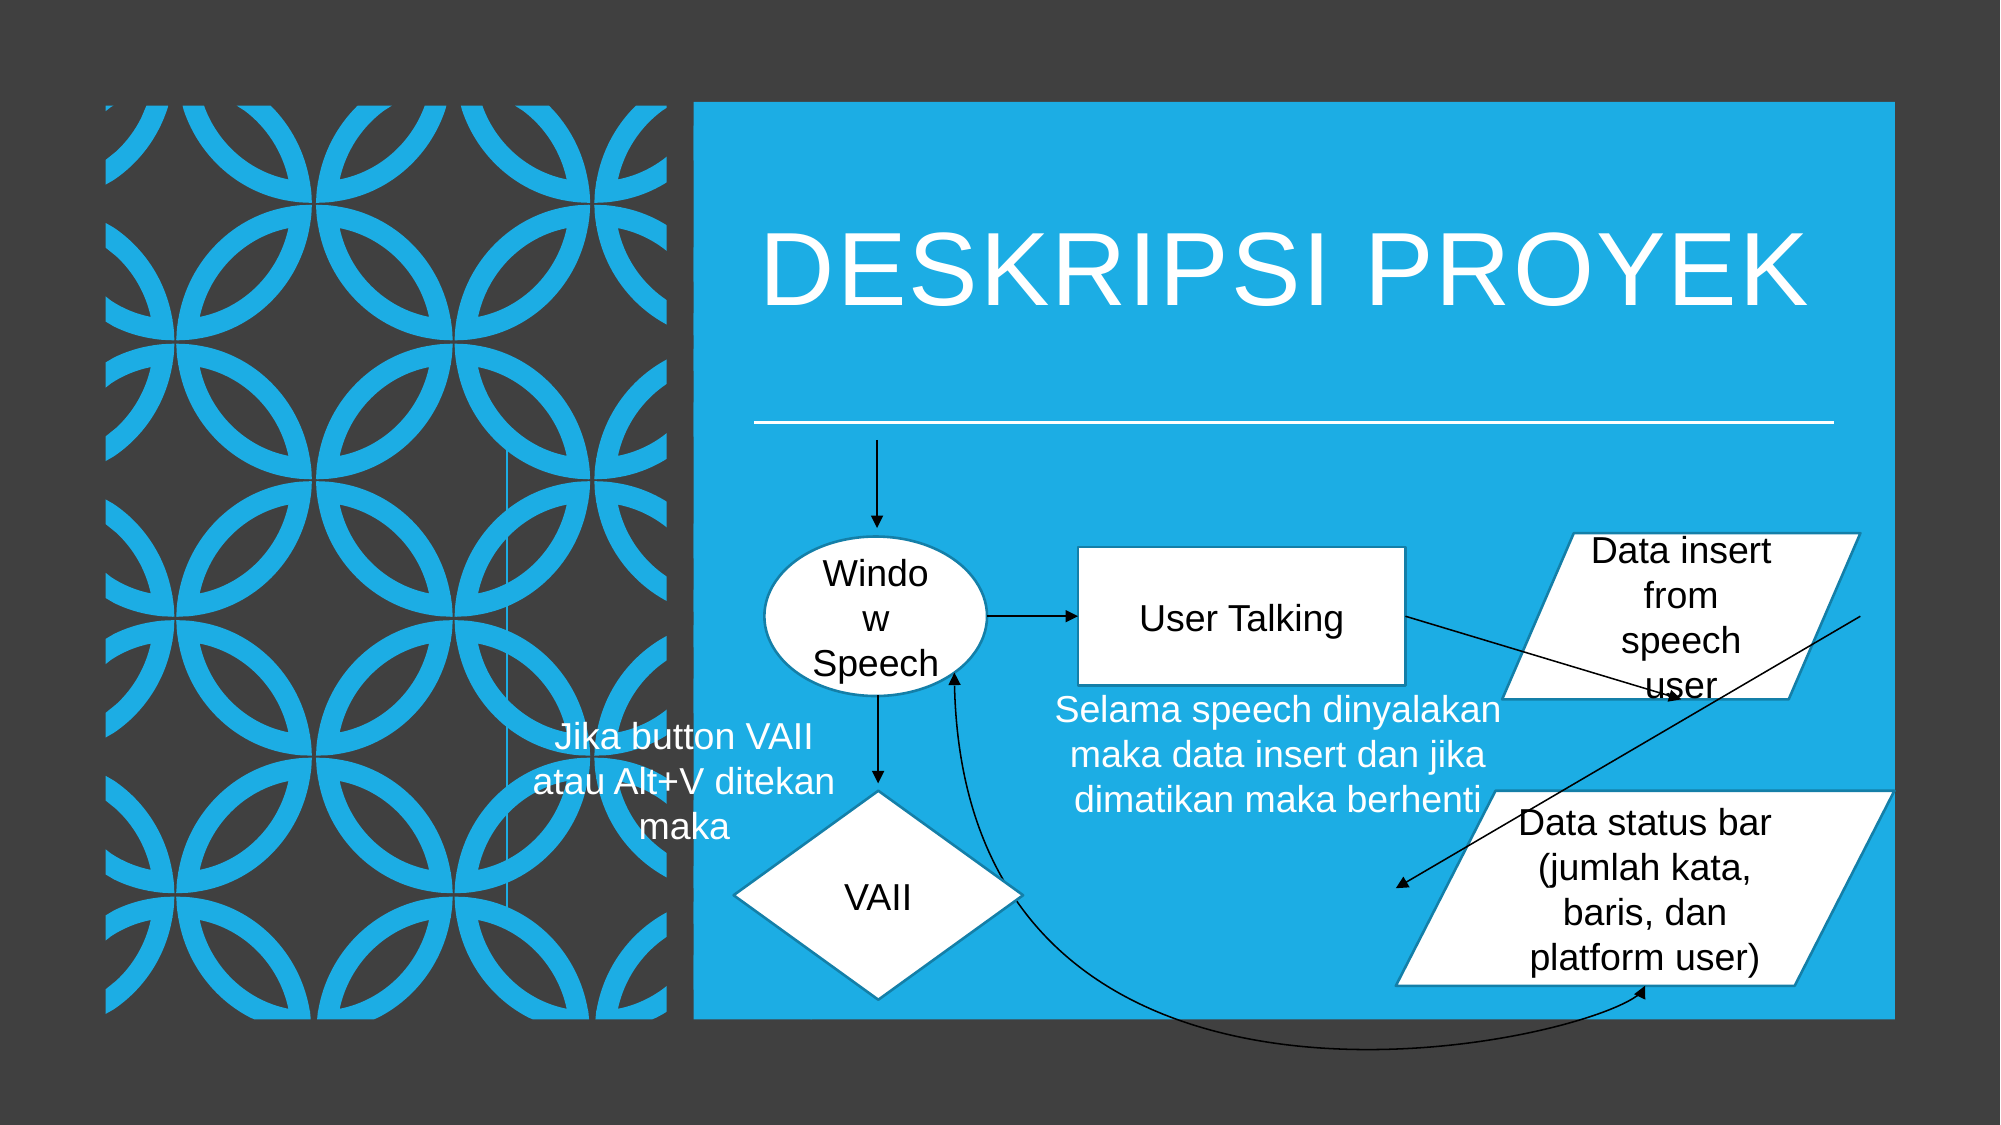

# DESKRIPSI PROYEK

Data insert from speech user
Window Speech
User Talking
Selama speech dinyalakan maka data insert dan jika dimatikan maka berhenti
Jika button VAII atau Alt+V ditekan maka
VAII
Data status bar (jumlah kata, baris, dan platform user)